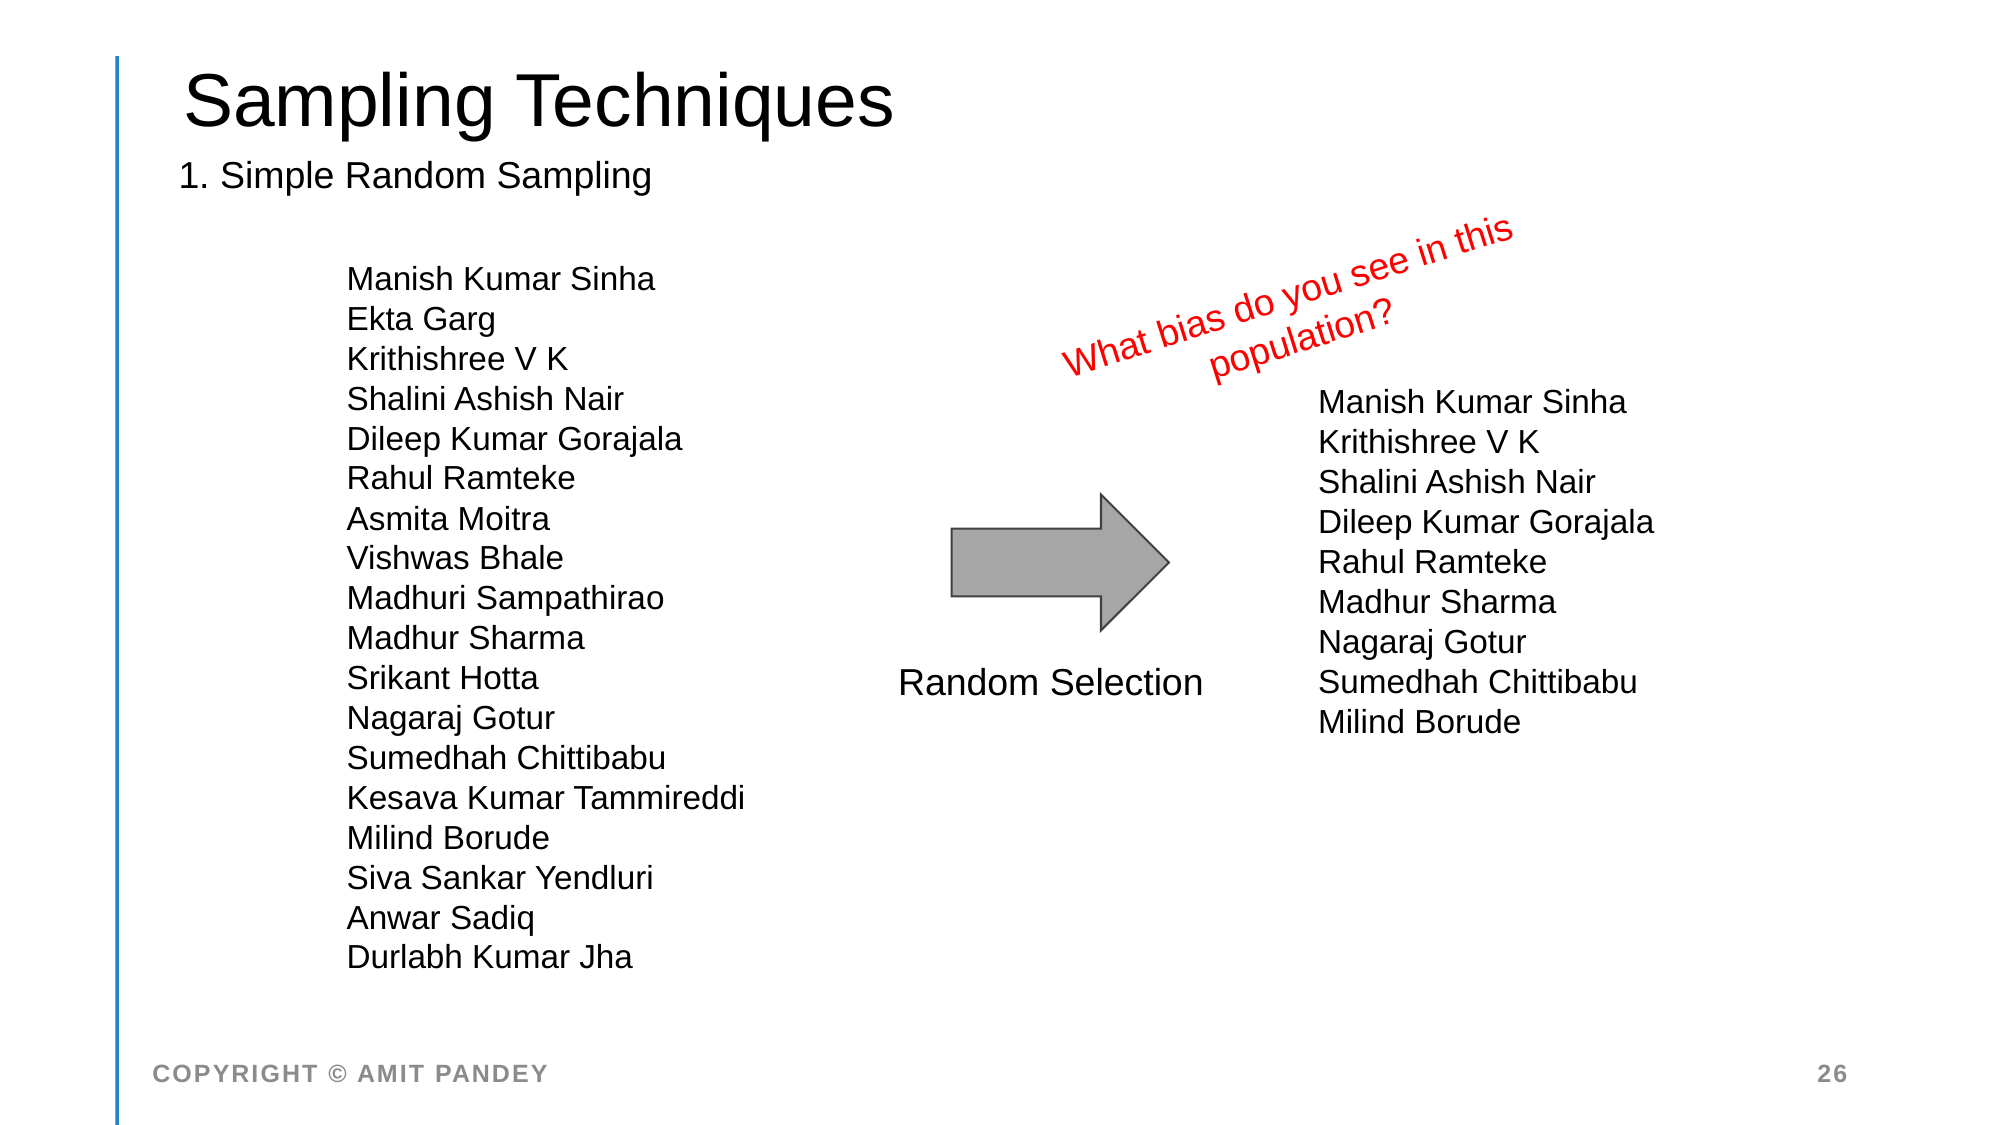

Sampling Techniques
1. Simple Random Sampling
Manish Kumar Sinha
Ekta Garg
Krithishree V K
Shalini Ashish Nair
Dileep Kumar Gorajala
Rahul Ramteke
Asmita Moitra
Vishwas Bhale
Madhuri Sampathirao
Madhur Sharma
Srikant Hotta
Nagaraj Gotur
Sumedhah Chittibabu
Kesava Kumar Tammireddi
Milind Borude
Siva Sankar Yendluri
Anwar Sadiq
Durlabh Kumar Jha
What bias do you see in this population?
Manish Kumar Sinha
Krithishree V K
Shalini Ashish Nair
Dileep Kumar Gorajala
Rahul Ramteke
Madhur Sharma
Nagaraj Gotur
Sumedhah Chittibabu
Milind Borude

Random Selection
COPYRIGHT © AMIT PANDEY
26